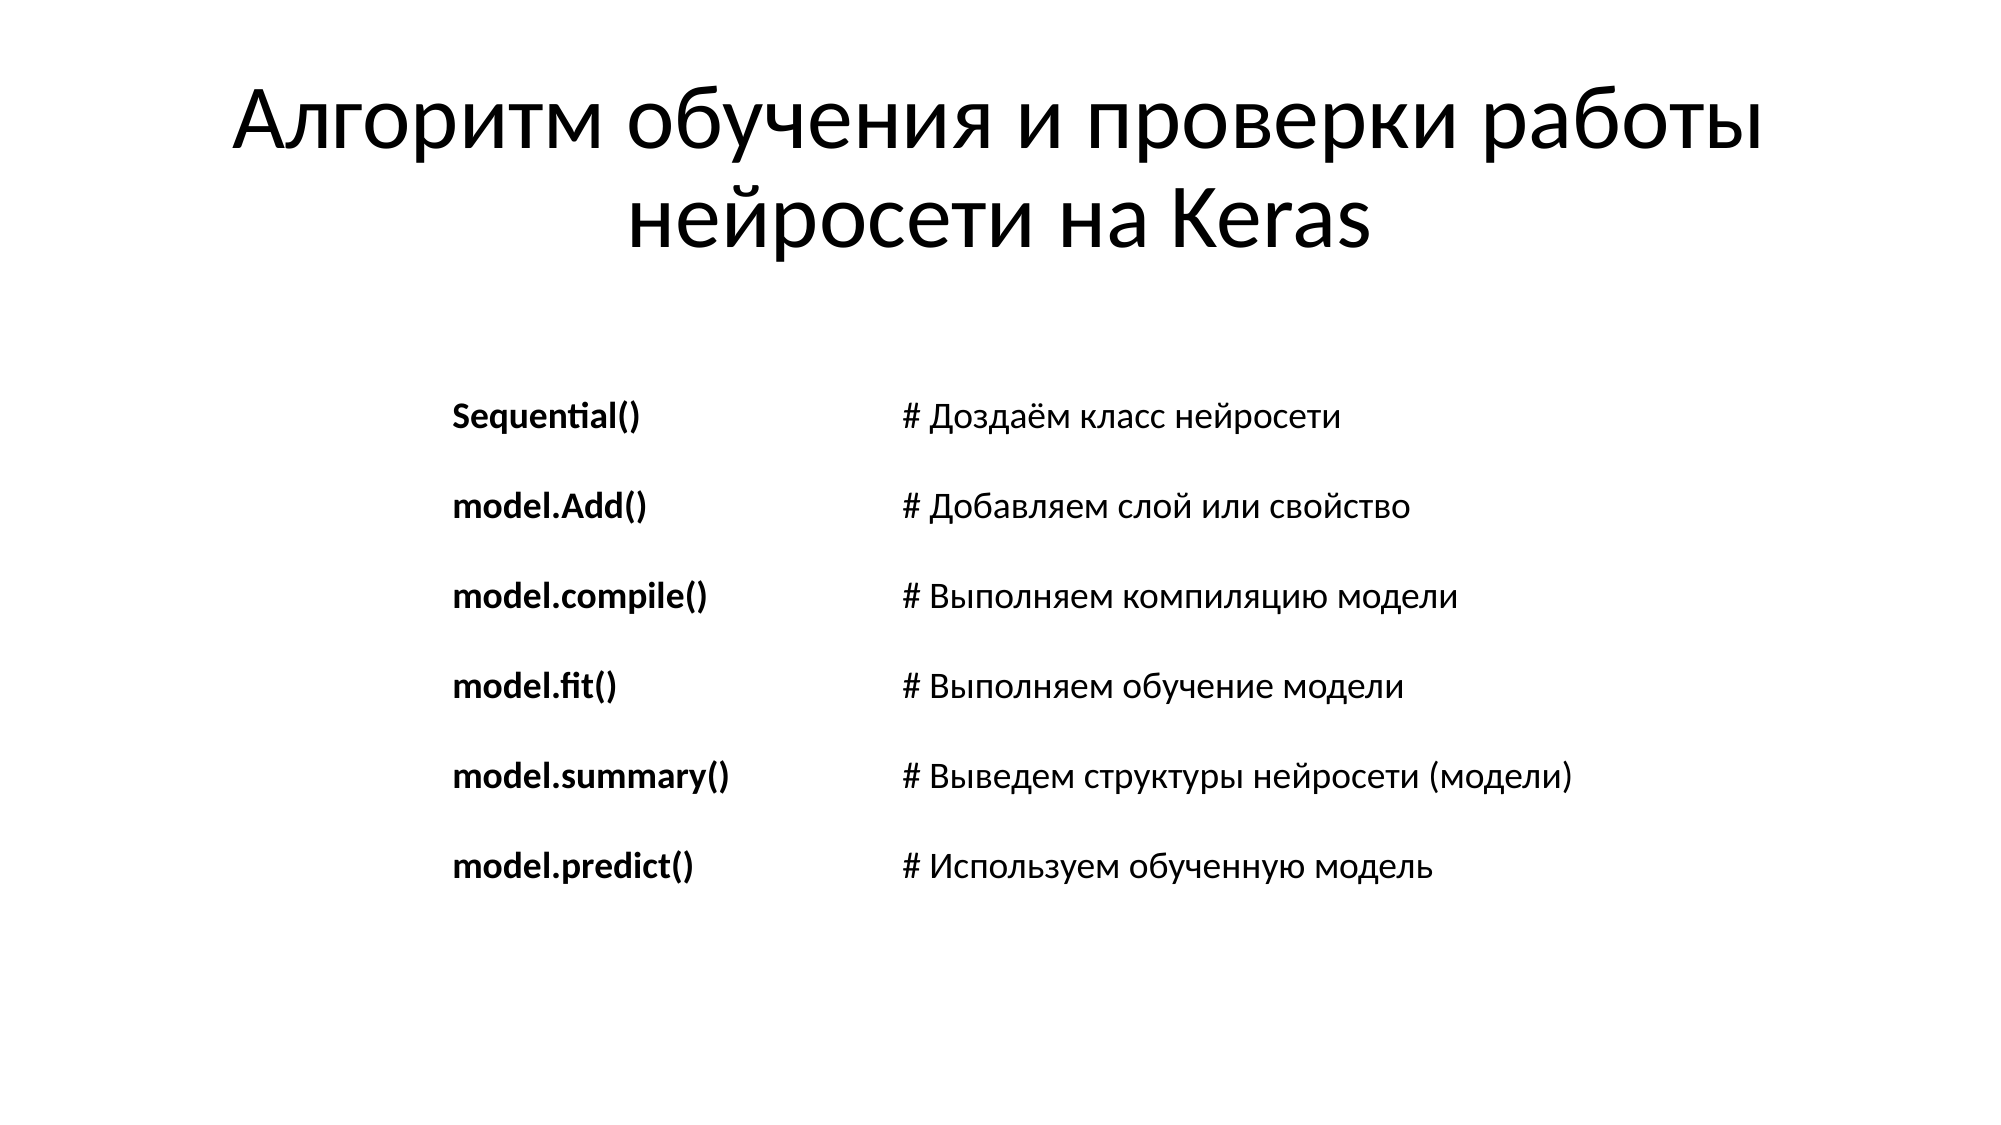

# Алгоритм обучения и проверки работы нейросети на Keras
Sequential()		# Доздаём класс нейросети

model.Add()		# Добавляем слой или свойство

model.compile()		# Выполняем компиляцию модели

model.fit()		# Выполняем обучение модели

model.summary()		# Выведем структуры нейросети (модели)

model.predict()		# Используем обученную модель